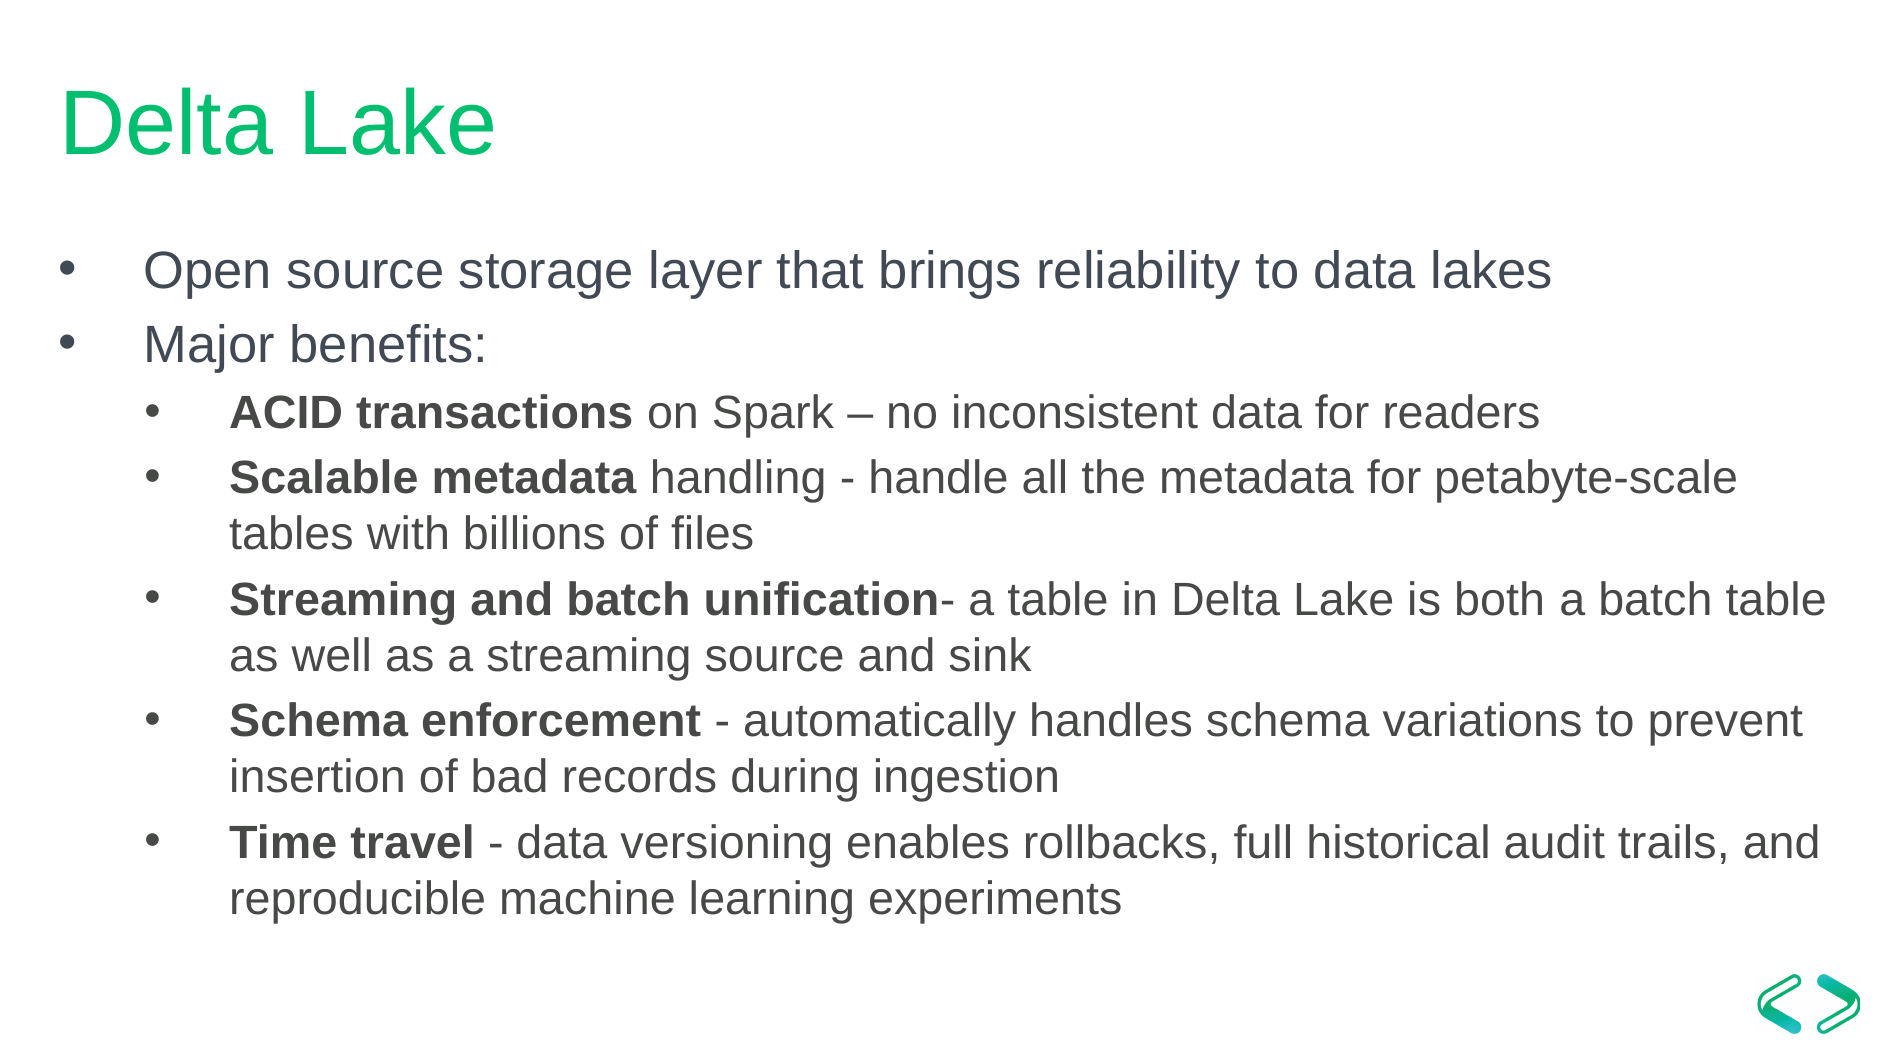

# Delta Lake
Open source storage layer that brings reliability to data lakes
Major benefits:
ACID transactions on Spark – no inconsistent data for readers
Scalable metadata handling - handle all the metadata for petabyte-scale tables with billions of files
Streaming and batch unification- a table in Delta Lake is both a batch table as well as a streaming source and sink
Schema enforcement - automatically handles schema variations to prevent insertion of bad records during ingestion
Time travel - data versioning enables rollbacks, full historical audit trails, and reproducible machine learning experiments